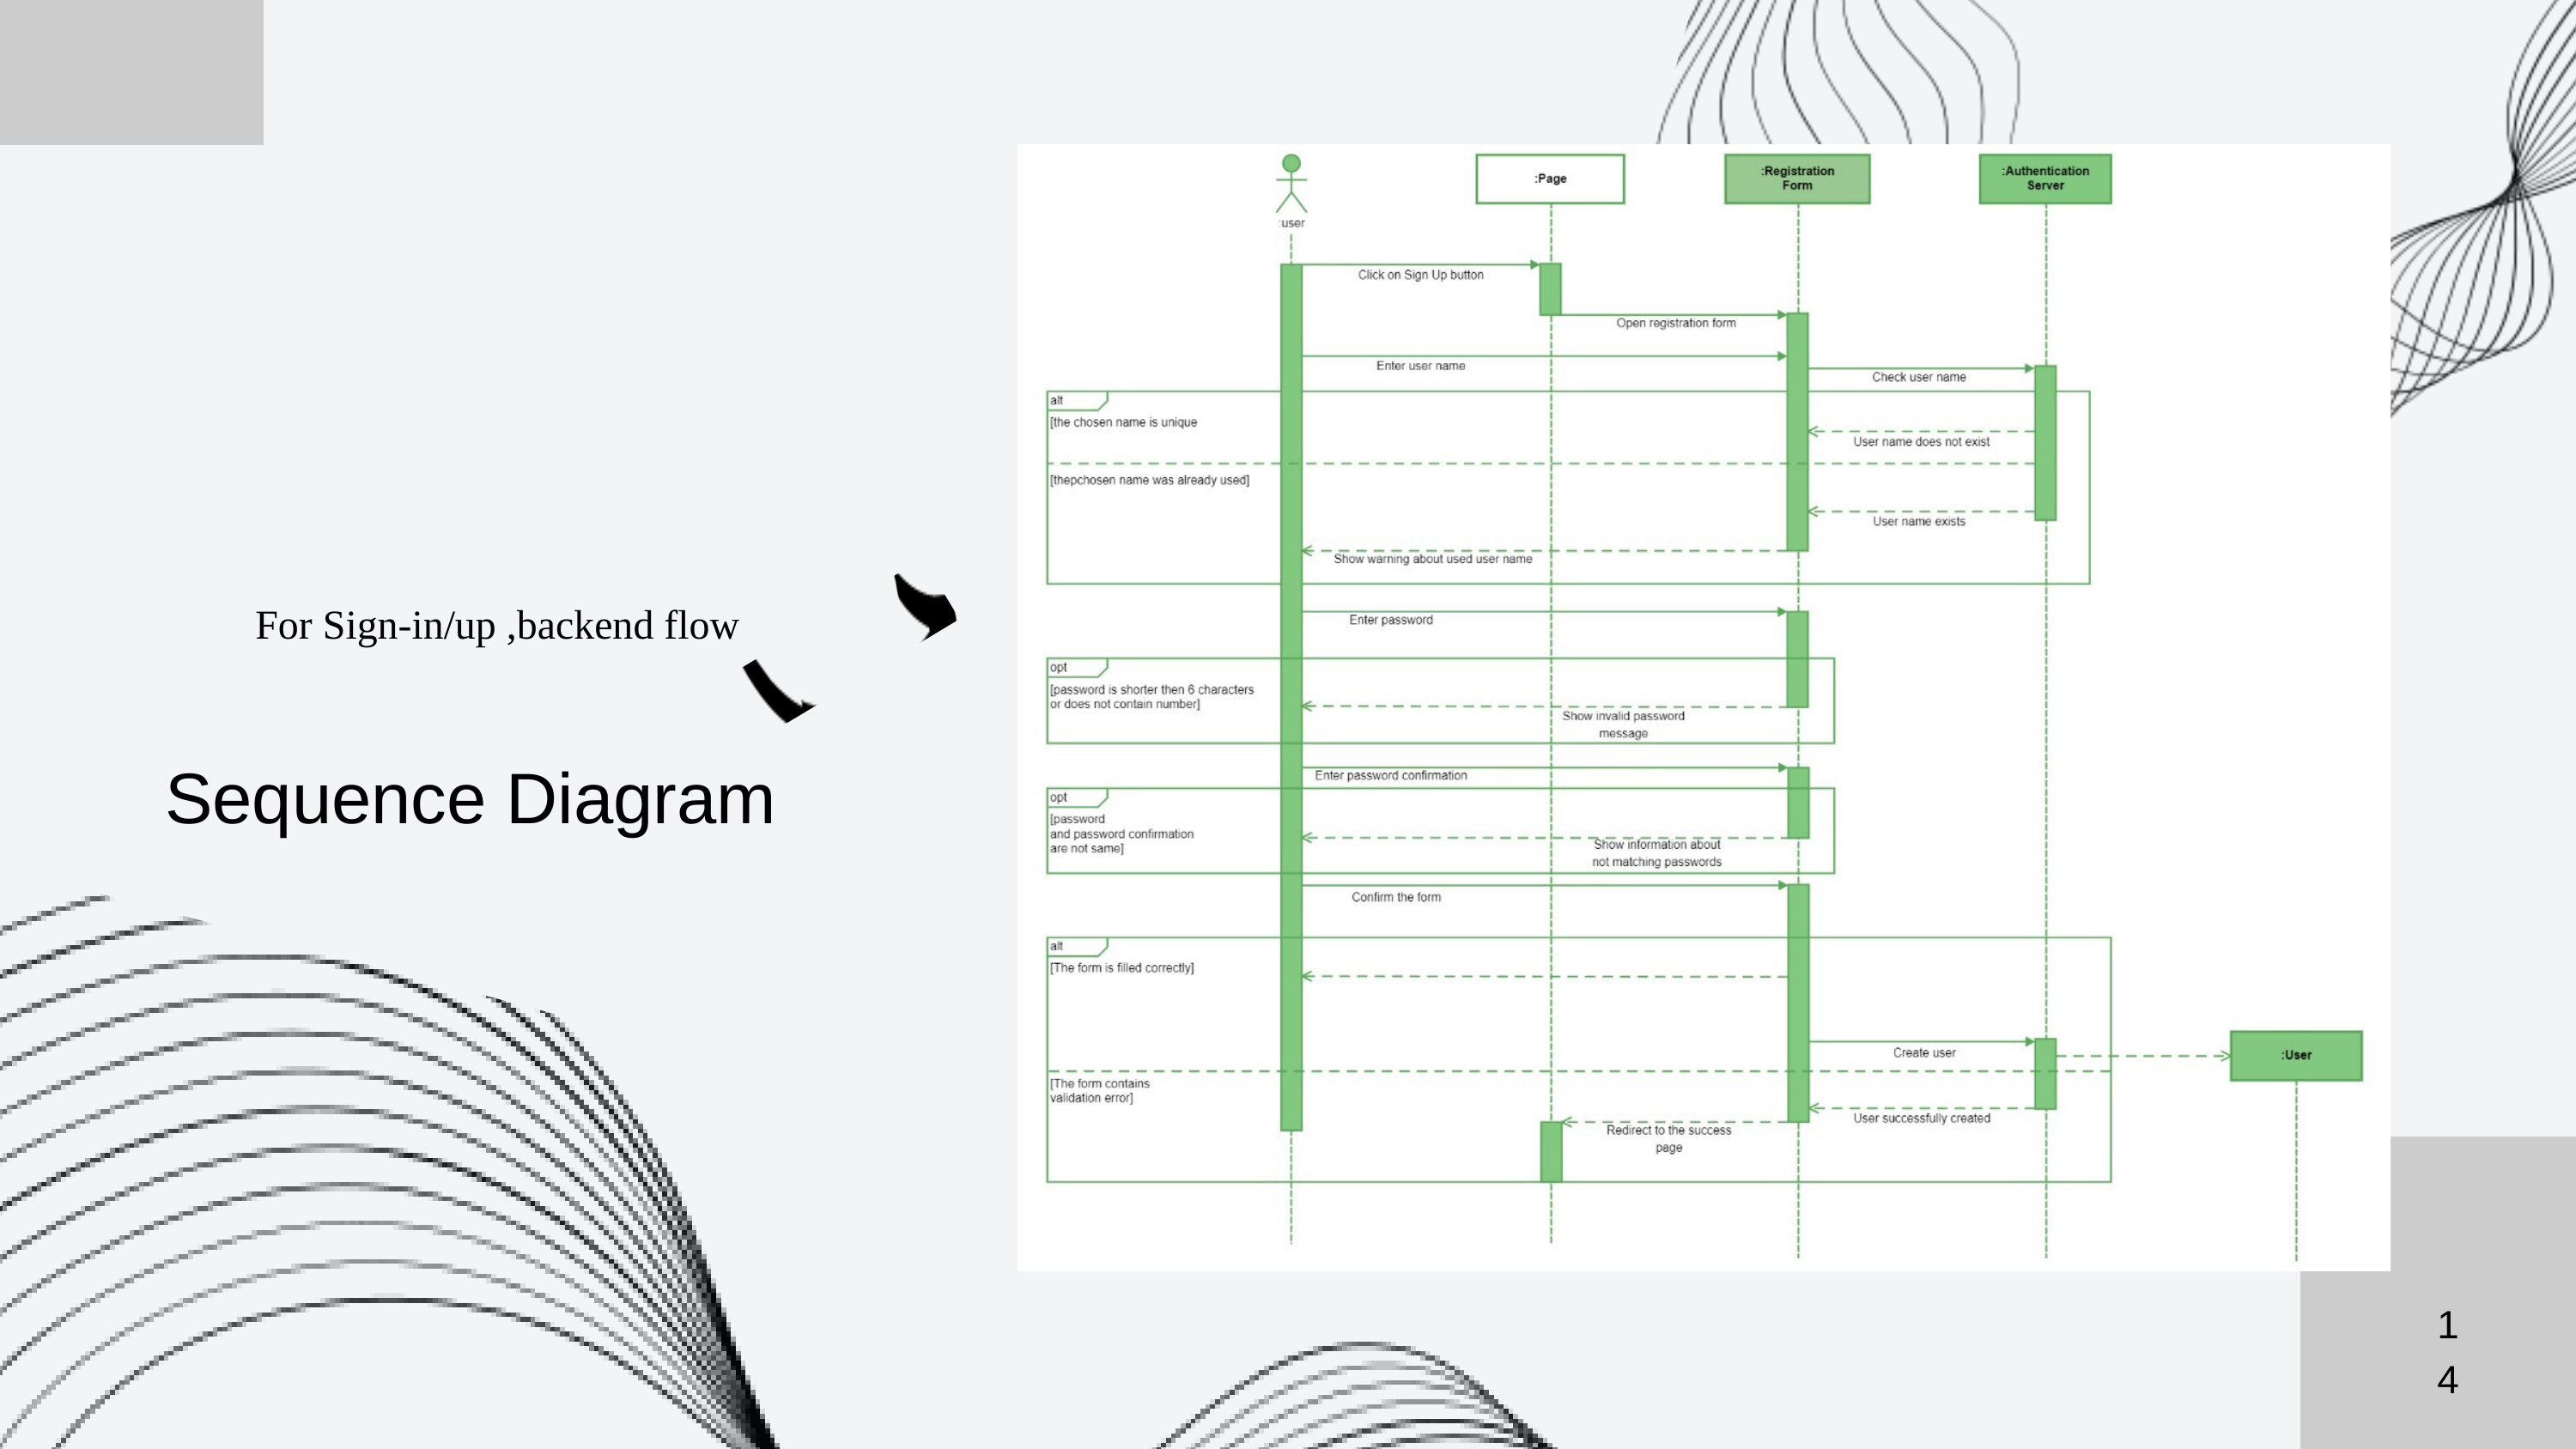

For Sign-in/up ,backend flow

 Sequence Diagram

14